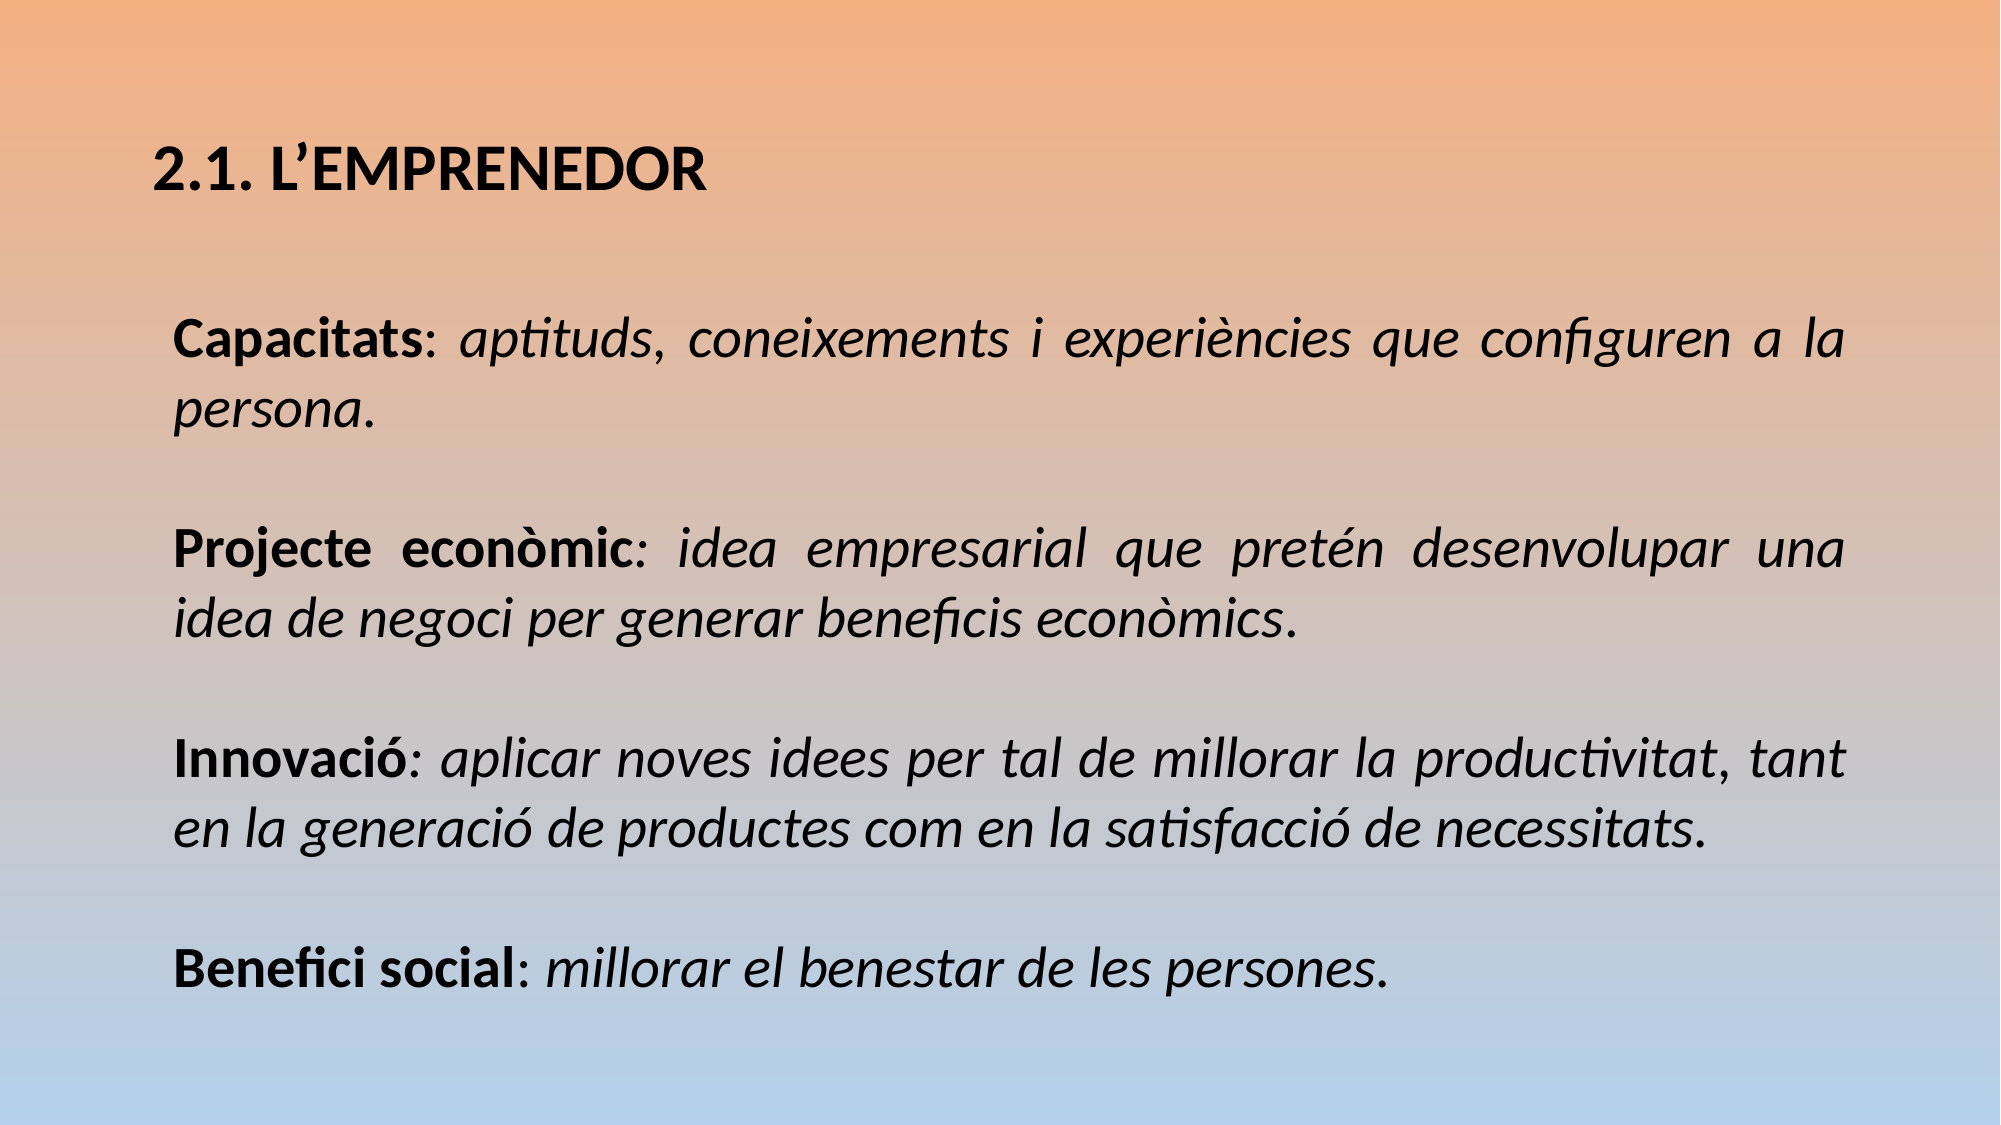

# 2.1. L’EMPRENEDOR
Capacitats: aptituds, coneixements i experiències que configuren a la persona.

Projecte econòmic: idea empresarial que pretén desenvolupar una idea de negoci per generar beneficis econòmics.

Innovació: aplicar noves idees per tal de millorar la productivitat, tant en la generació de productes com en la satisfacció de necessitats.

Benefici social: millorar el benestar de les persones.